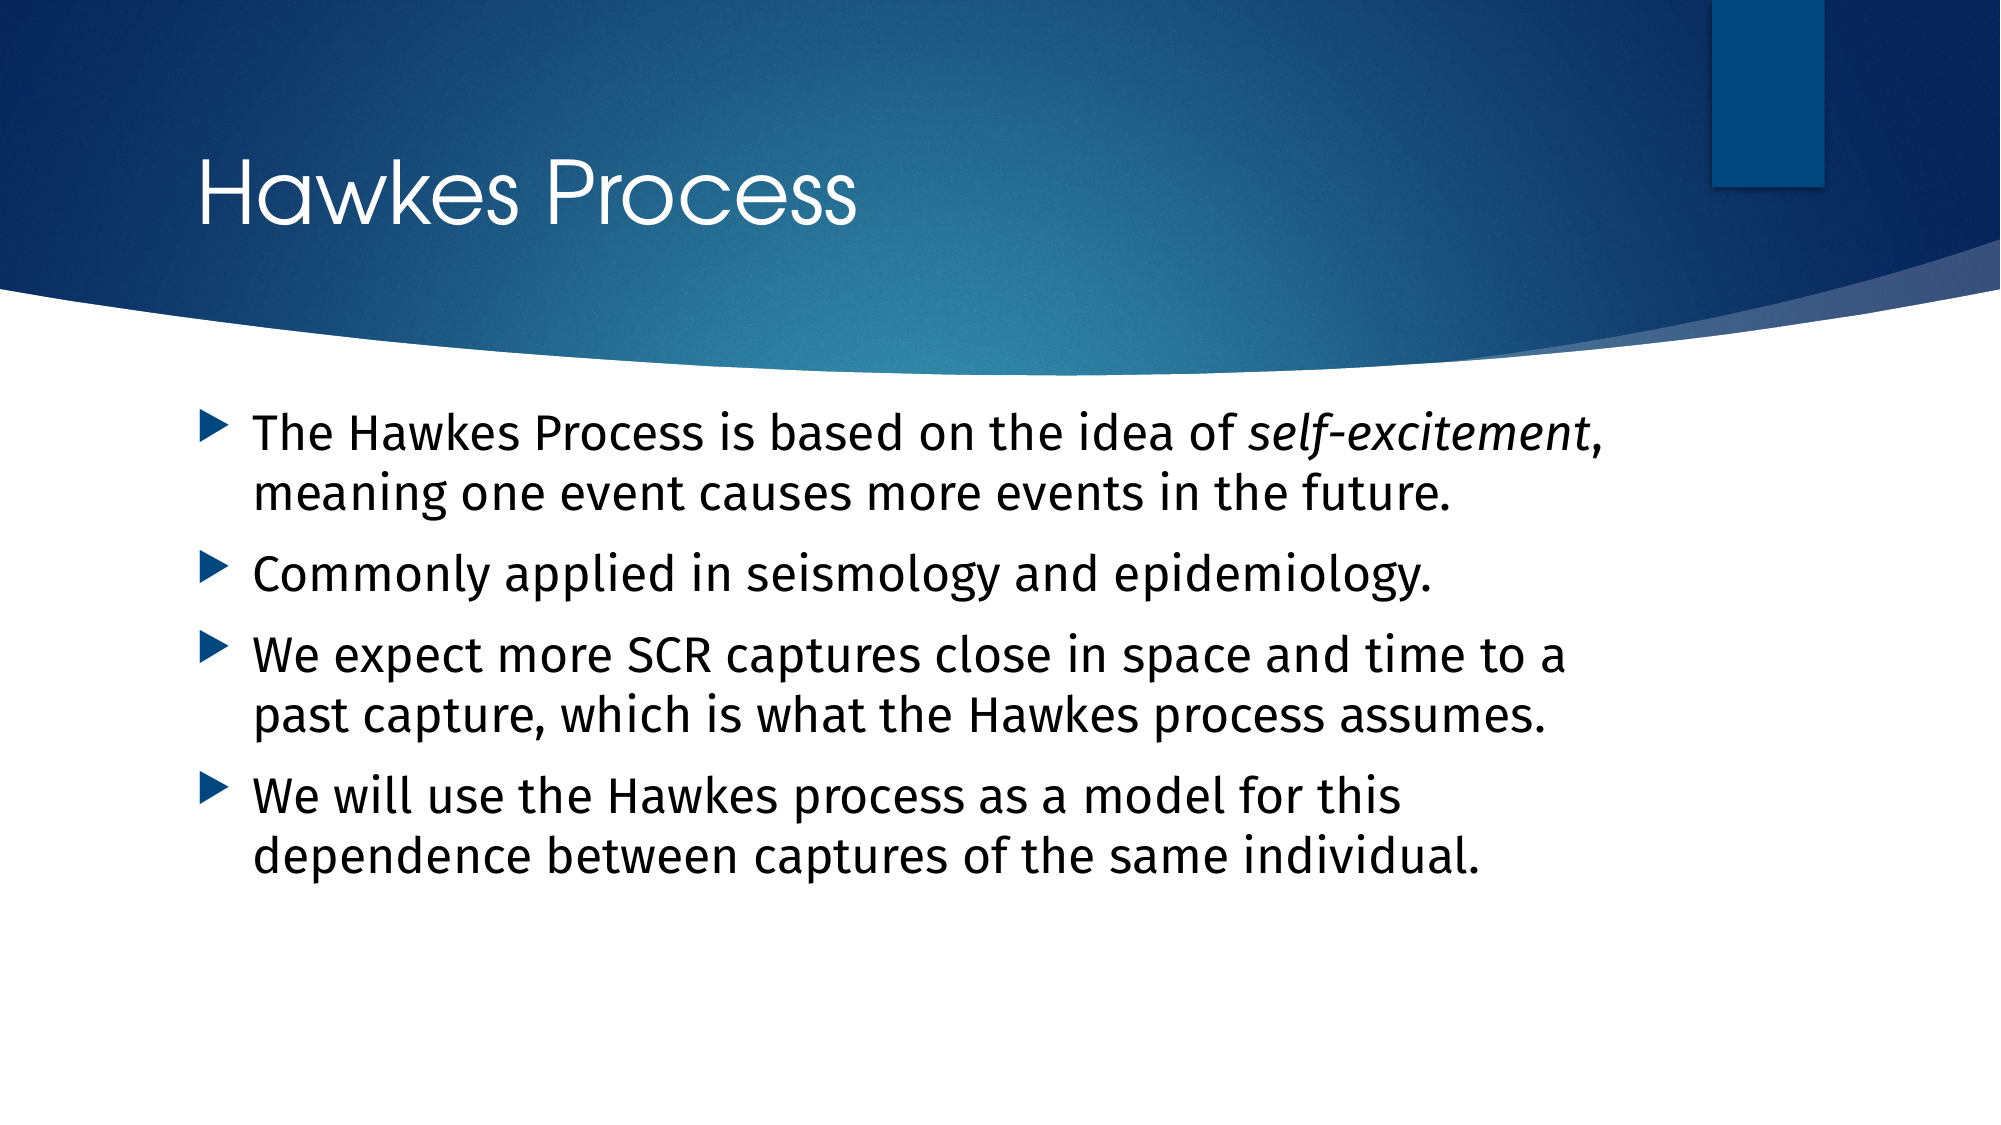

# Hawkes Process

The Hawkes Process is based on the idea of self-excitement, meaning one event causes more events in the future.
Commonly applied in seismology and epidemiology.
We expect more SCR captures close in space and time to a past capture, which is what the Hawkes process assumes.
We will use the Hawkes process as a model for this dependence between captures of the same individual.